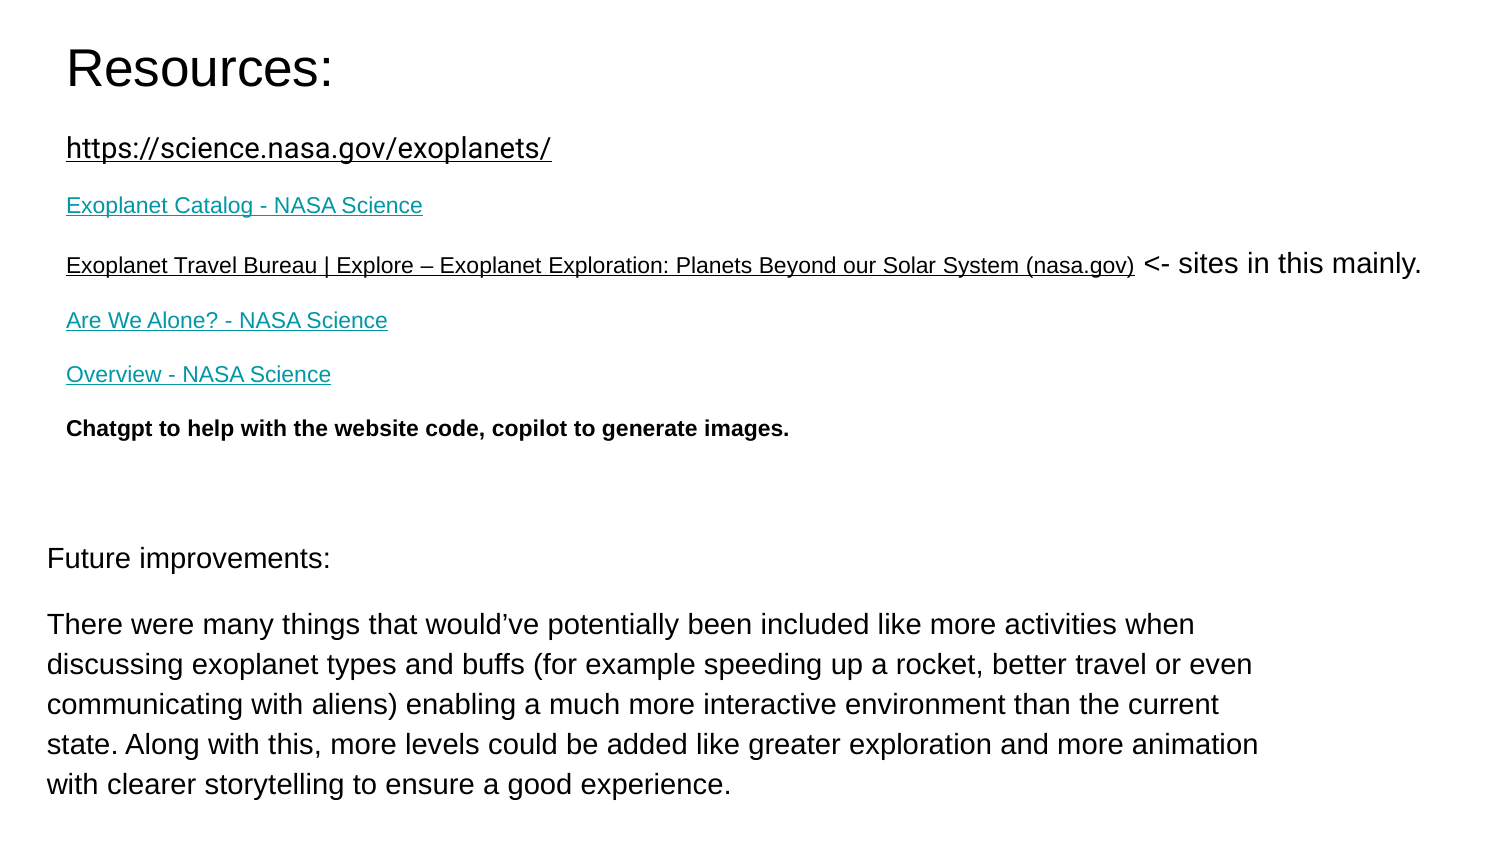

# Resources:
https://science.nasa.gov/exoplanets/
Exoplanet Catalog - NASA Science
Exoplanet Travel Bureau | Explore – Exoplanet Exploration: Planets Beyond our Solar System (nasa.gov) <- sites in this mainly.
Are We Alone? - NASA Science
Overview - NASA Science
Chatgpt to help with the website code, copilot to generate images.

Future improvements:
There were many things that would’ve potentially been included like more activities when discussing exoplanet types and buffs (for example speeding up a rocket, better travel or even communicating with aliens) enabling a much more interactive environment than the current state. Along with this, more levels could be added like greater exploration and more animation with clearer storytelling to ensure a good experience.